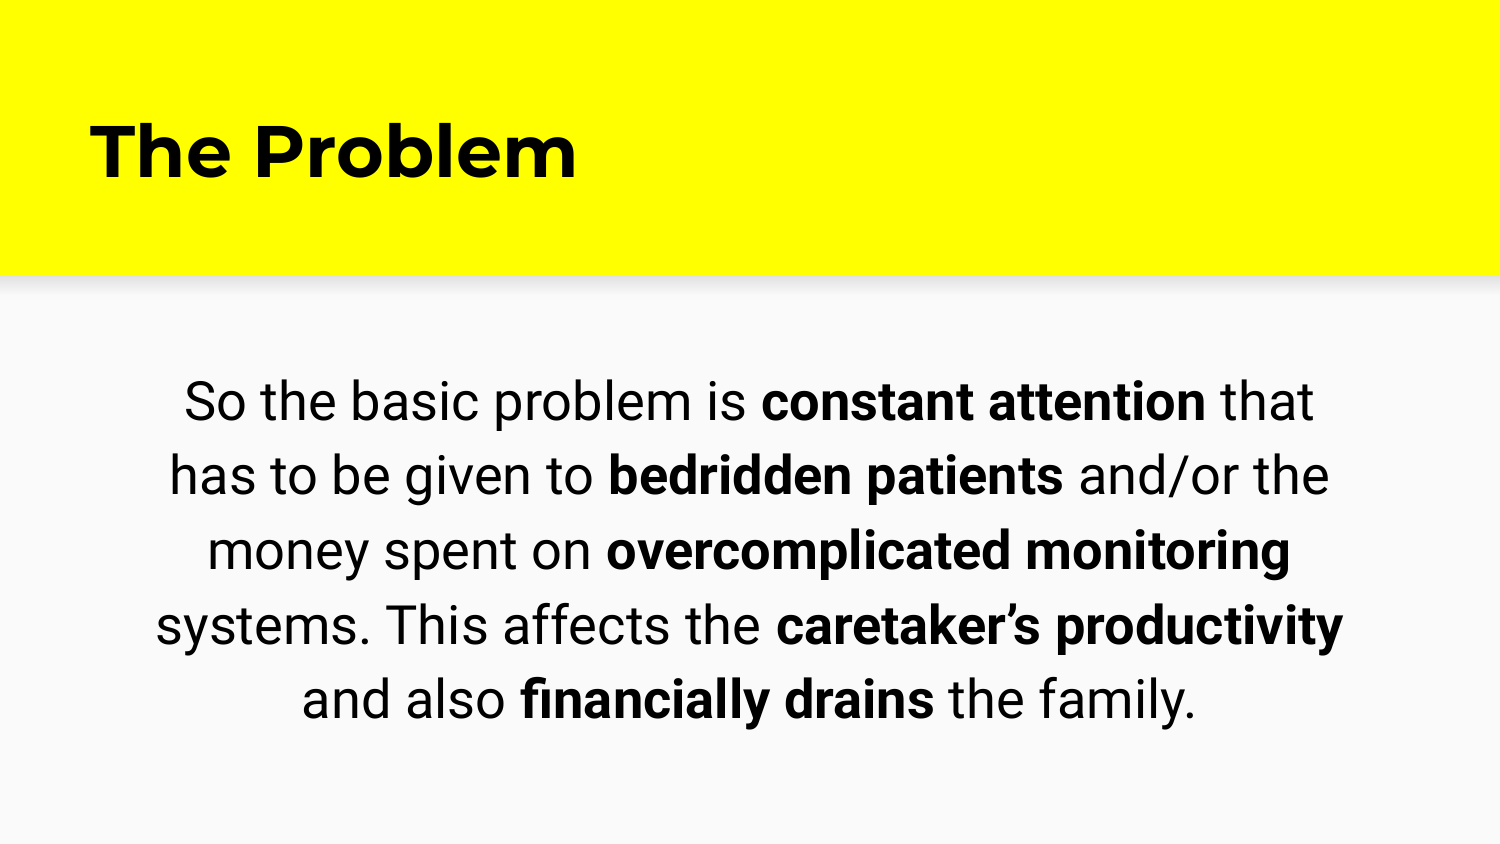

# The Problem
So the basic problem is constant attention that has to be given to bedridden patients and/or the money spent on overcomplicated monitoring systems. This affects the caretaker’s productivity and also financially drains the family.